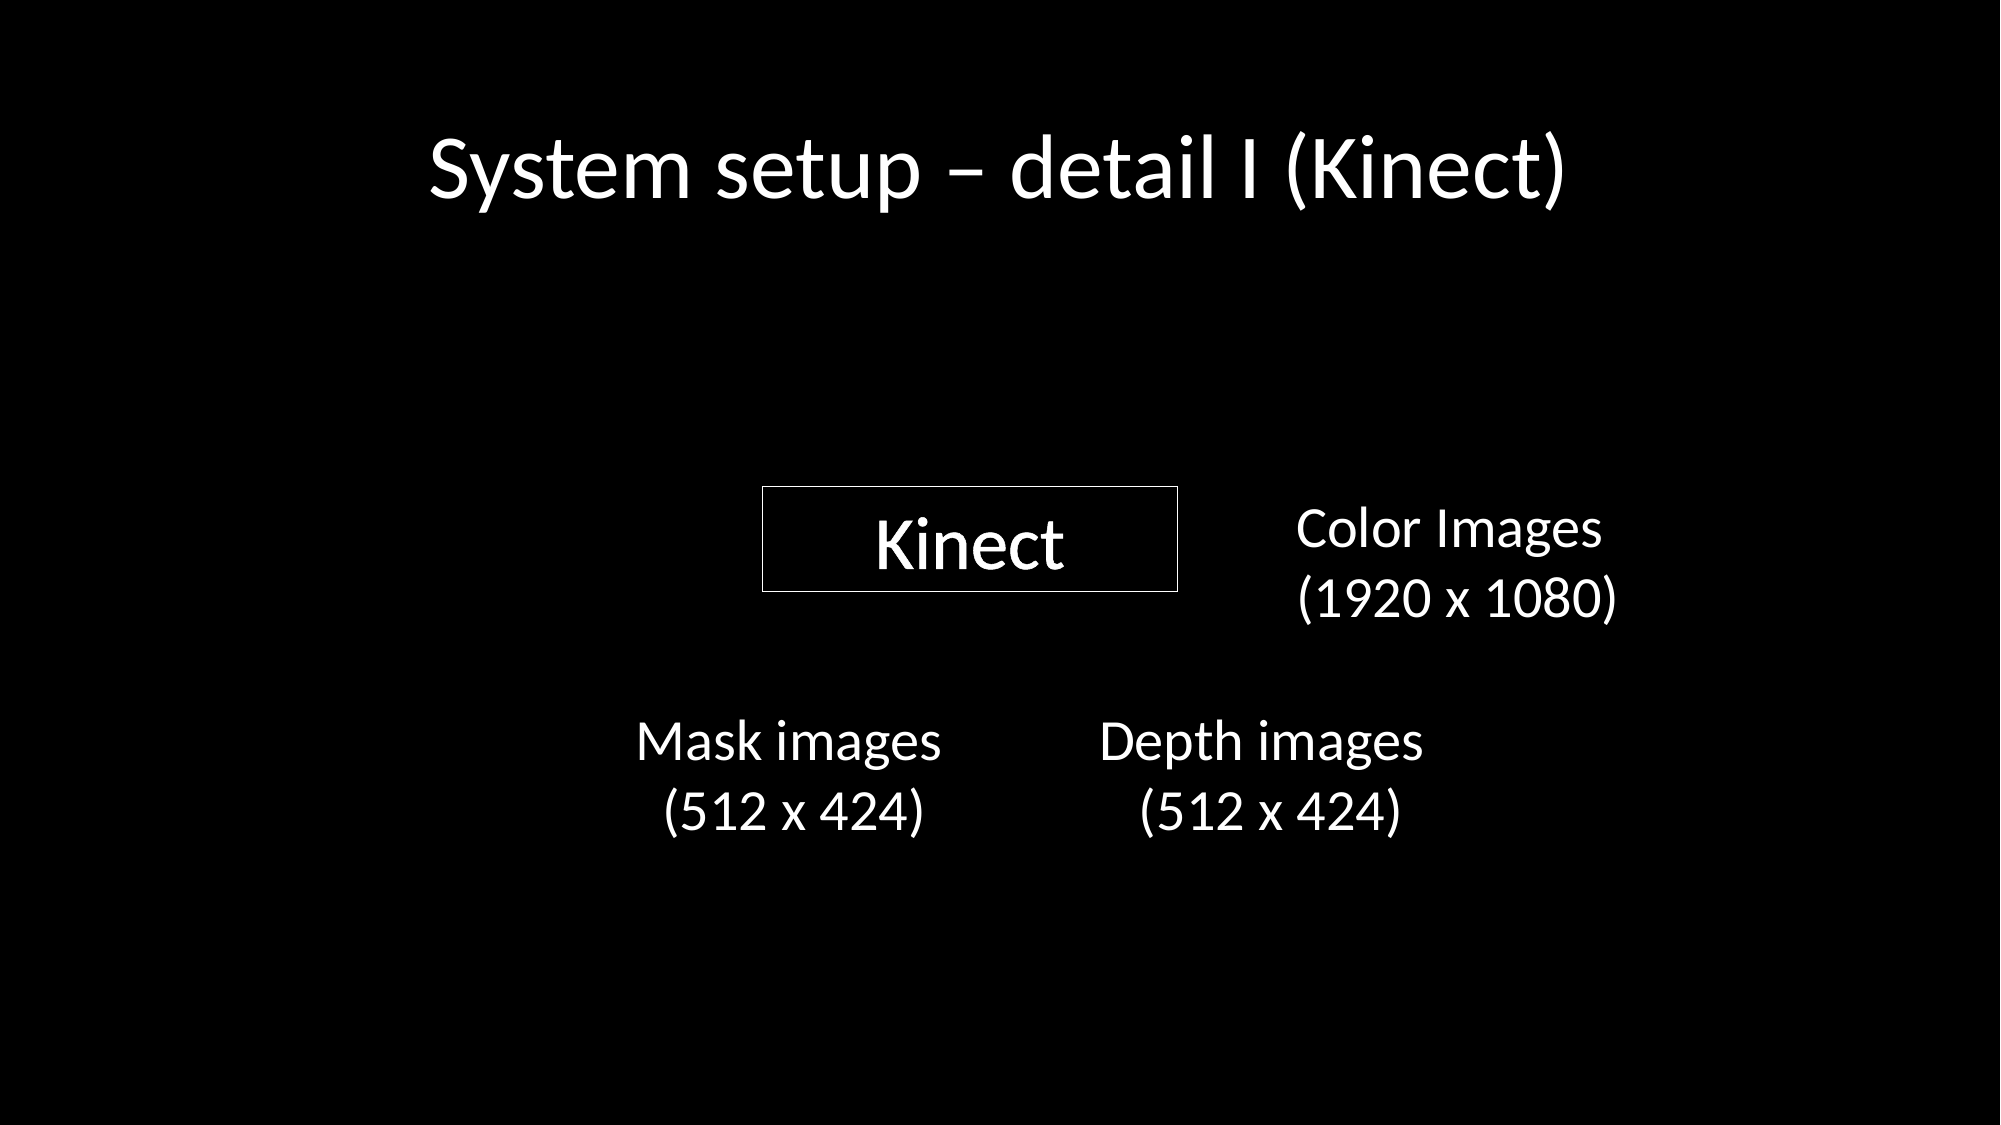

# System setup – detail I (Kinect)
Color Images
(1920 x 1080)
Kinect
Mask images
  (512 x 424)
Depth images
   (512 x 424)